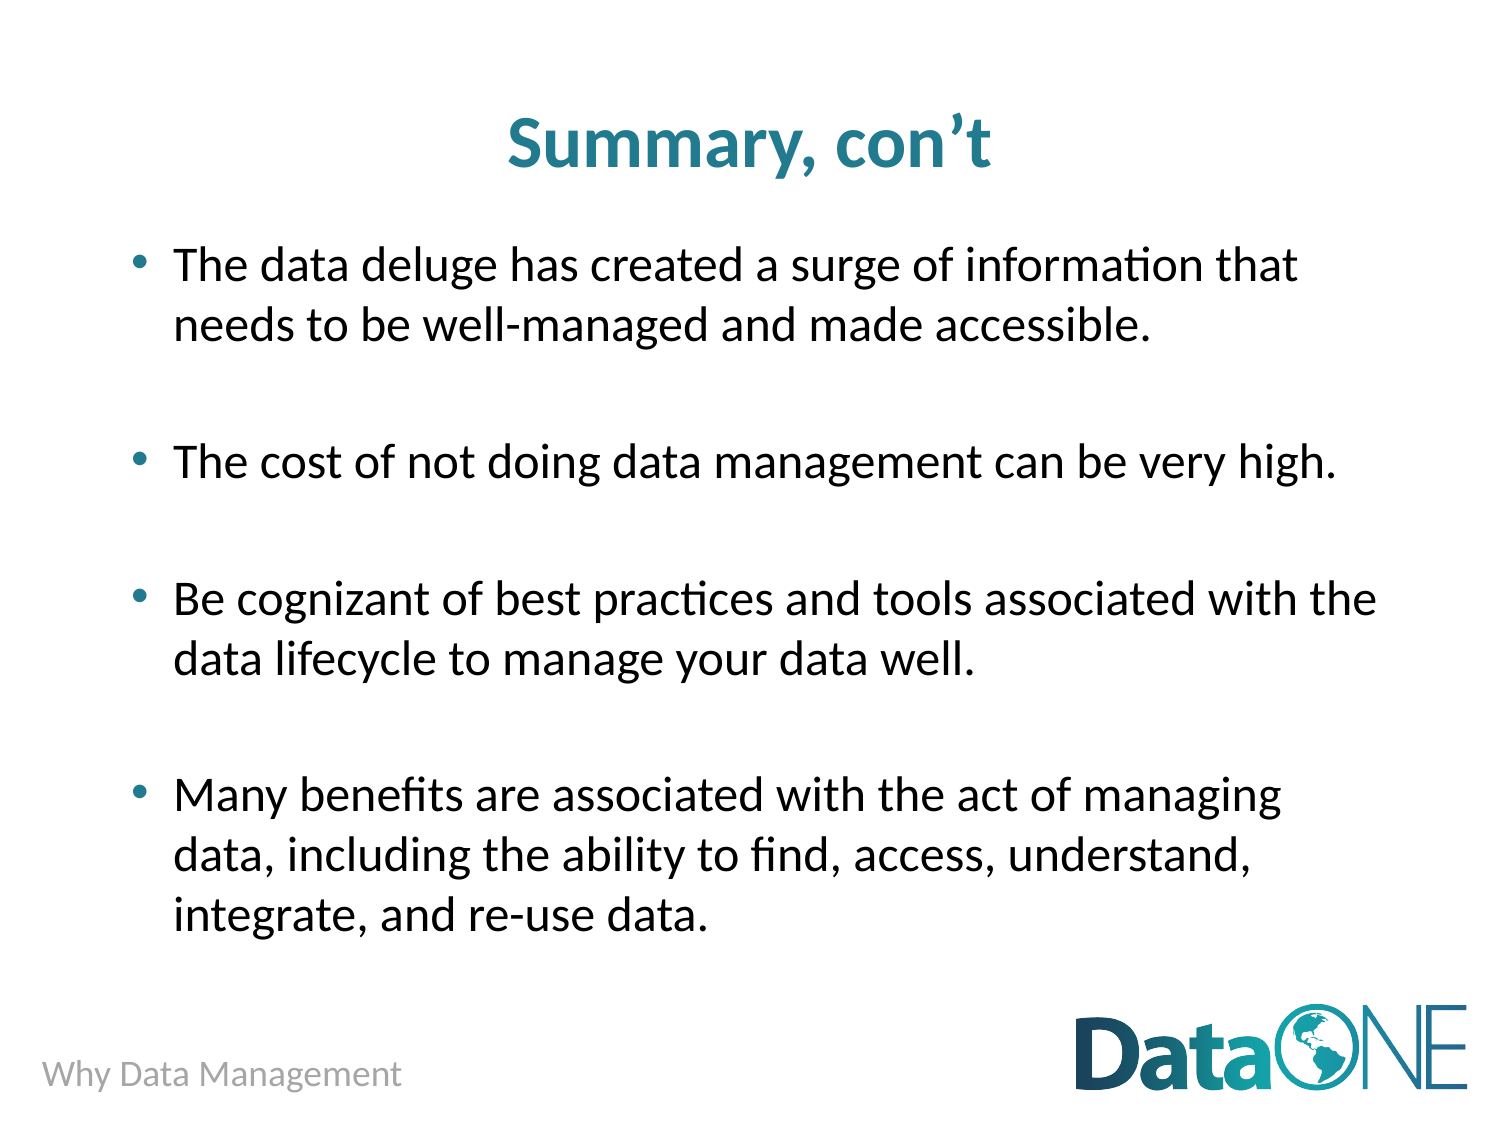

# Summary, con’t
The data deluge has created a surge of information that needs to be well-managed and made accessible.

The cost of not doing data management can be very high.

Be cognizant of best practices and tools associated with the data lifecycle to manage your data well.

Many benefits are associated with the act of managing data, including the ability to find, access, understand, integrate, and re-use data.